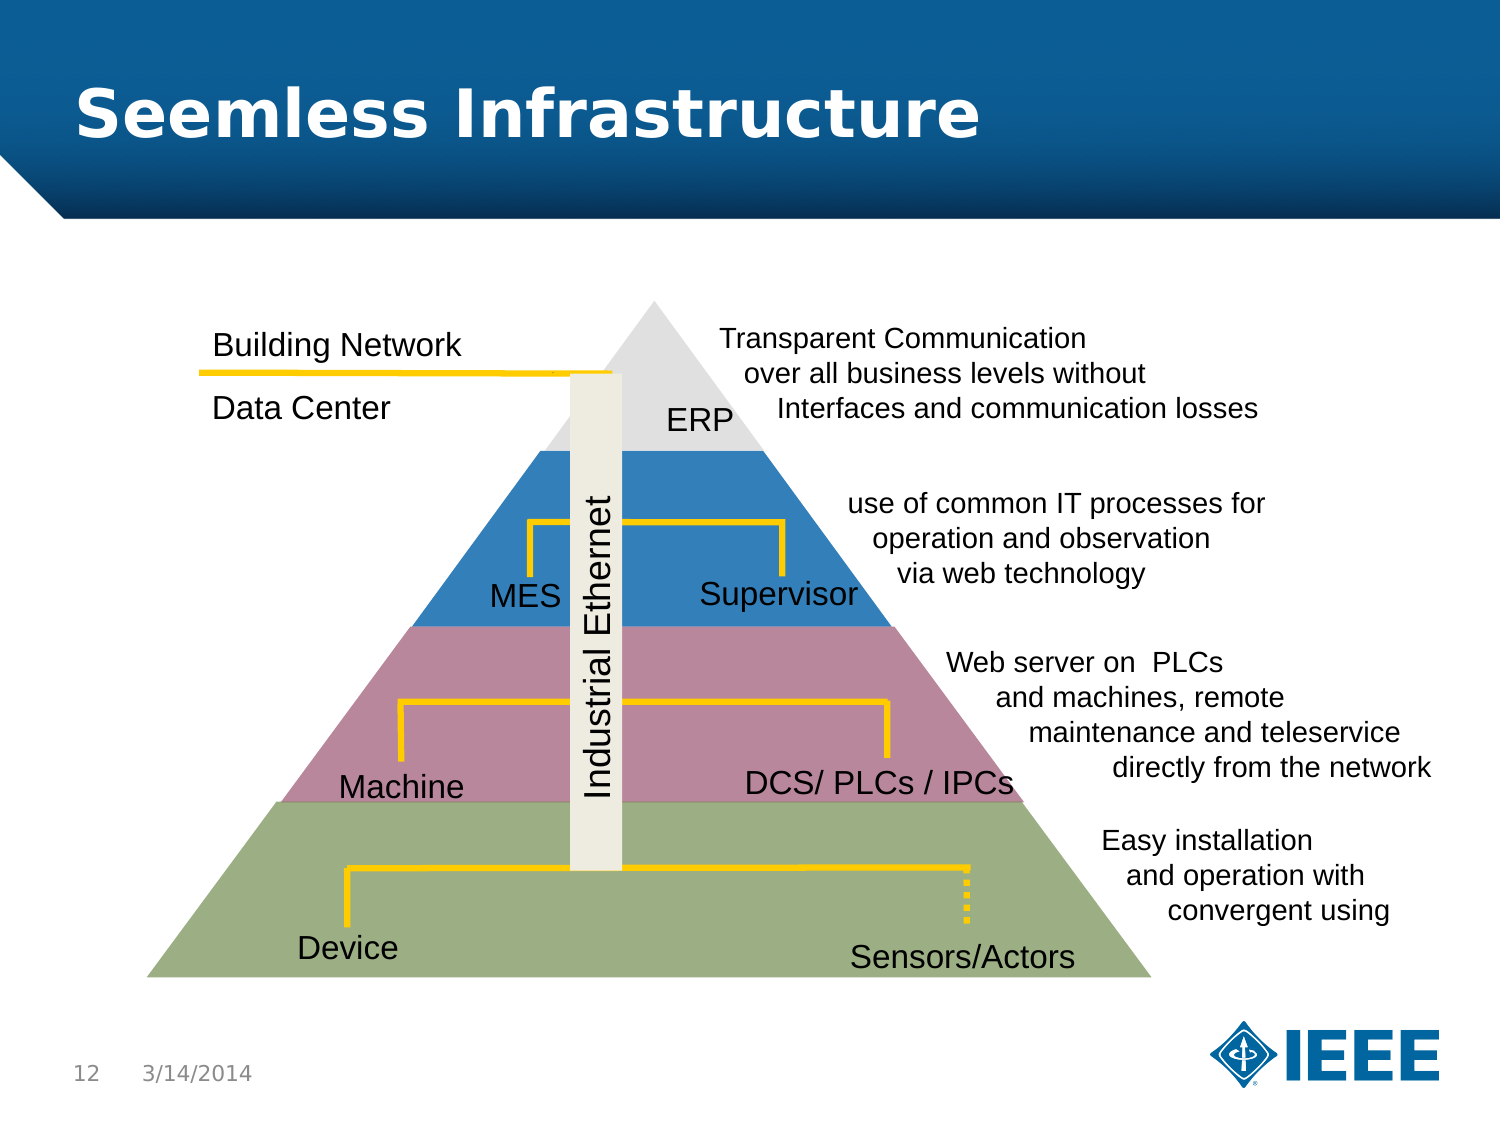

# Seemless Infrastructure

Building Network
Transparent Communication
   over all business levels without
       Interfaces and communication losses

Data Center
ERP

use of common IT processes for
   operation and observation
      via web technology

Supervisor
MES
Industrial Ethernet

Web server on  PLCs
      and machines, remote
          maintenance and teleservice  	  directly from the network

Machine
DCS/ PLCs / IPCs

Easy installation
   and operation with
        convergent using

Device
Sensors/Actors
12
3/14/2014